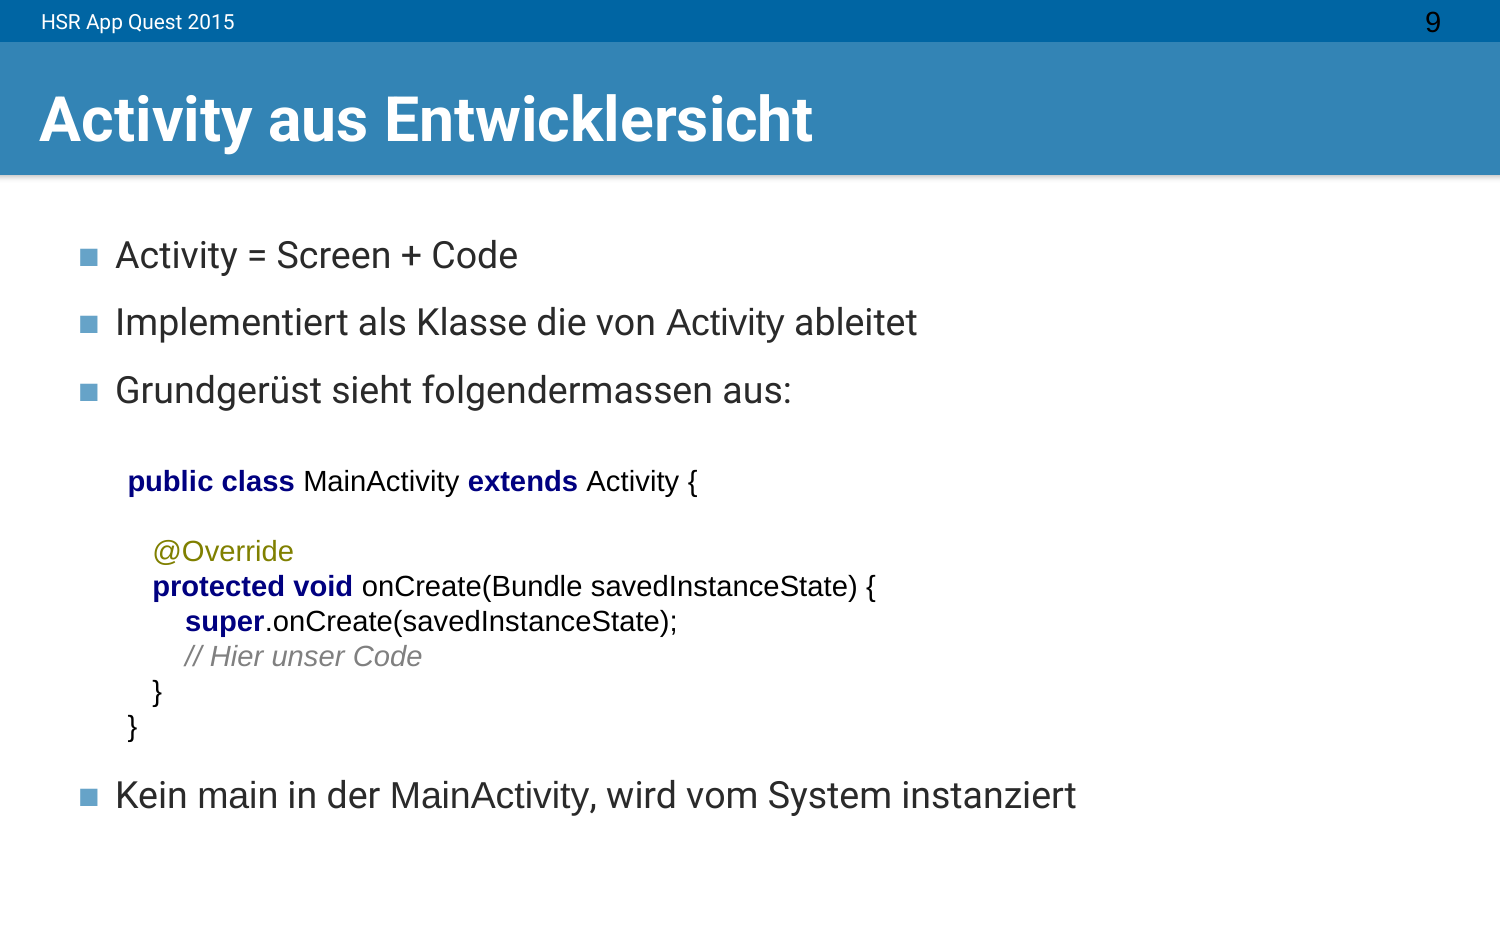

9
# Activity aus Entwicklersicht
Activity = Screen + Code
Implementiert als Klasse die von Activity ableitet
Grundgerüst sieht folgendermassen aus:

Kein main in der MainActivity, wird vom System instanziert

public class MainActivity extends Activity {

   @Override
   protected void onCreate(Bundle savedInstanceState) {
       super.onCreate(savedInstanceState);
       // Hier unser Code
   }
}